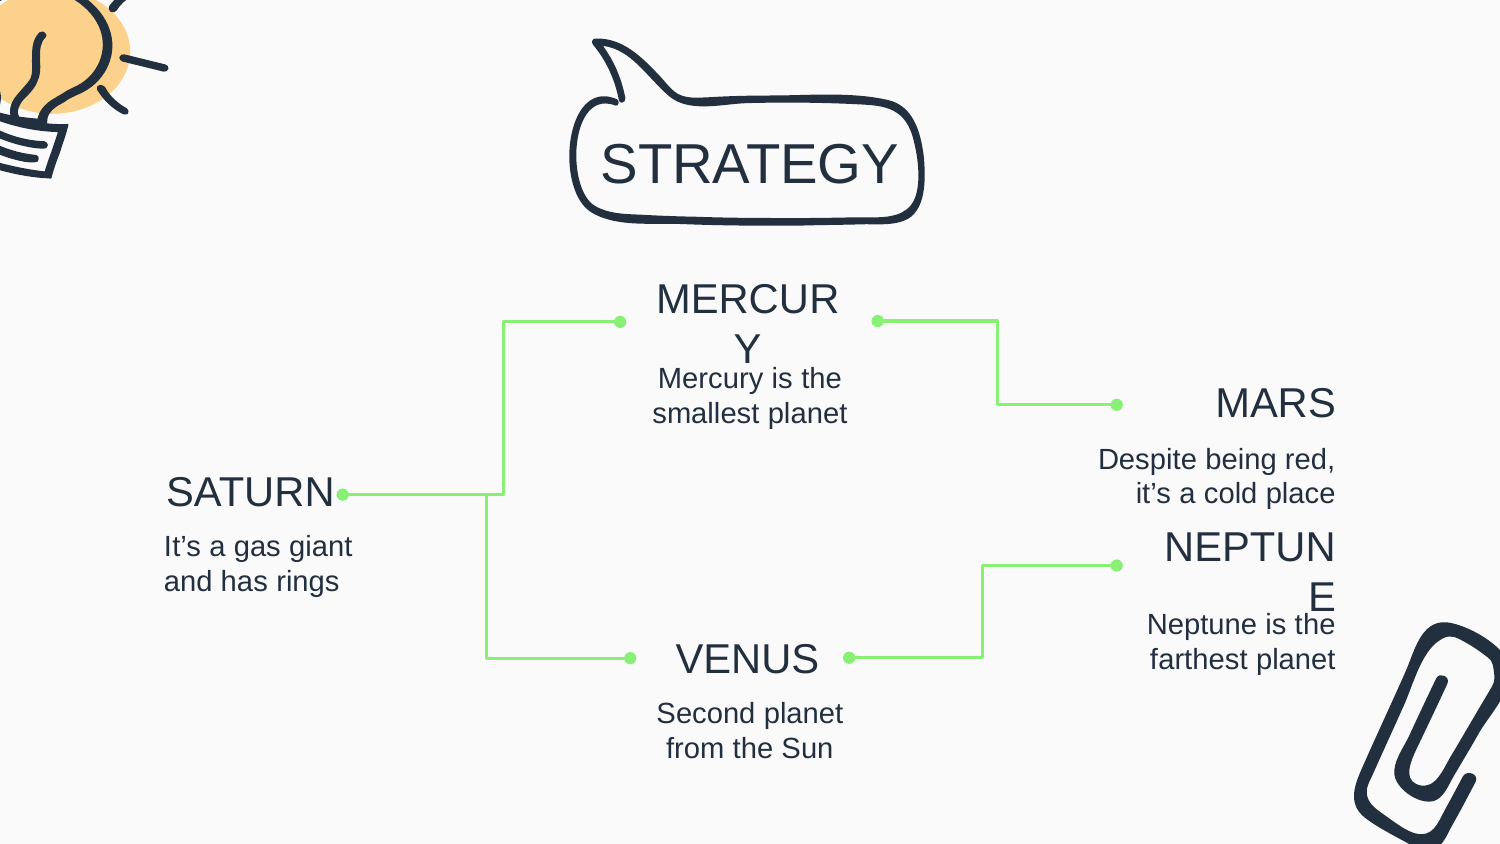

# STRATEGY
MERCURY
Mercury is the smallest planet
MARS
Despite being red,  it’s a cold place

SATURN
It’s a gas giant and has rings

NEPTUNE
Neptune is the farthest planet
VENUS
Second planet from the Sun